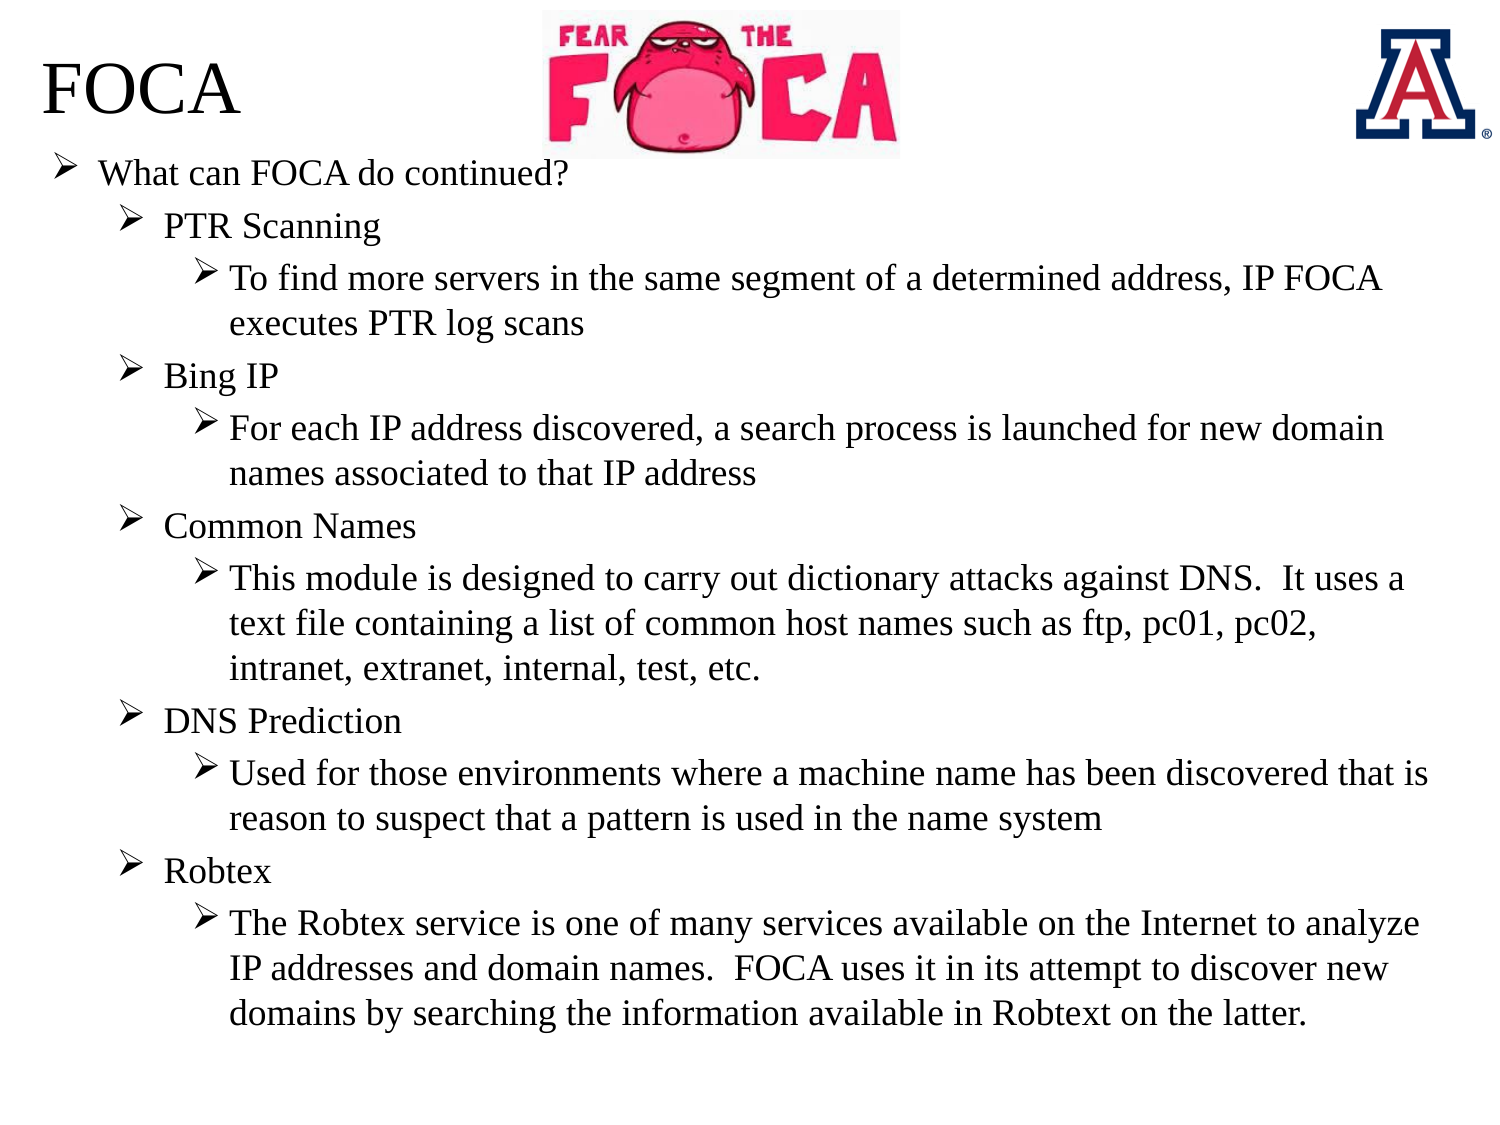

# FOCA
What can FOCA do continued?
PTR Scanning
To find more servers in the same segment of a determined address, IP FOCA executes PTR log scans
Bing IP
For each IP address discovered, a search process is launched for new domain names associated to that IP address
Common Names
This module is designed to carry out dictionary attacks against DNS.  It uses a text file containing a list of common host names such as ftp, pc01, pc02, intranet, extranet, internal, test, etc.
DNS Prediction
Used for those environments where a machine name has been discovered that is reason to suspect that a pattern is used in the name system
Robtex
The Robtex service is one of many services available on the Internet to analyze IP addresses and domain names.  FOCA uses it in its attempt to discover new domains by searching the information available in Robtext on the latter.